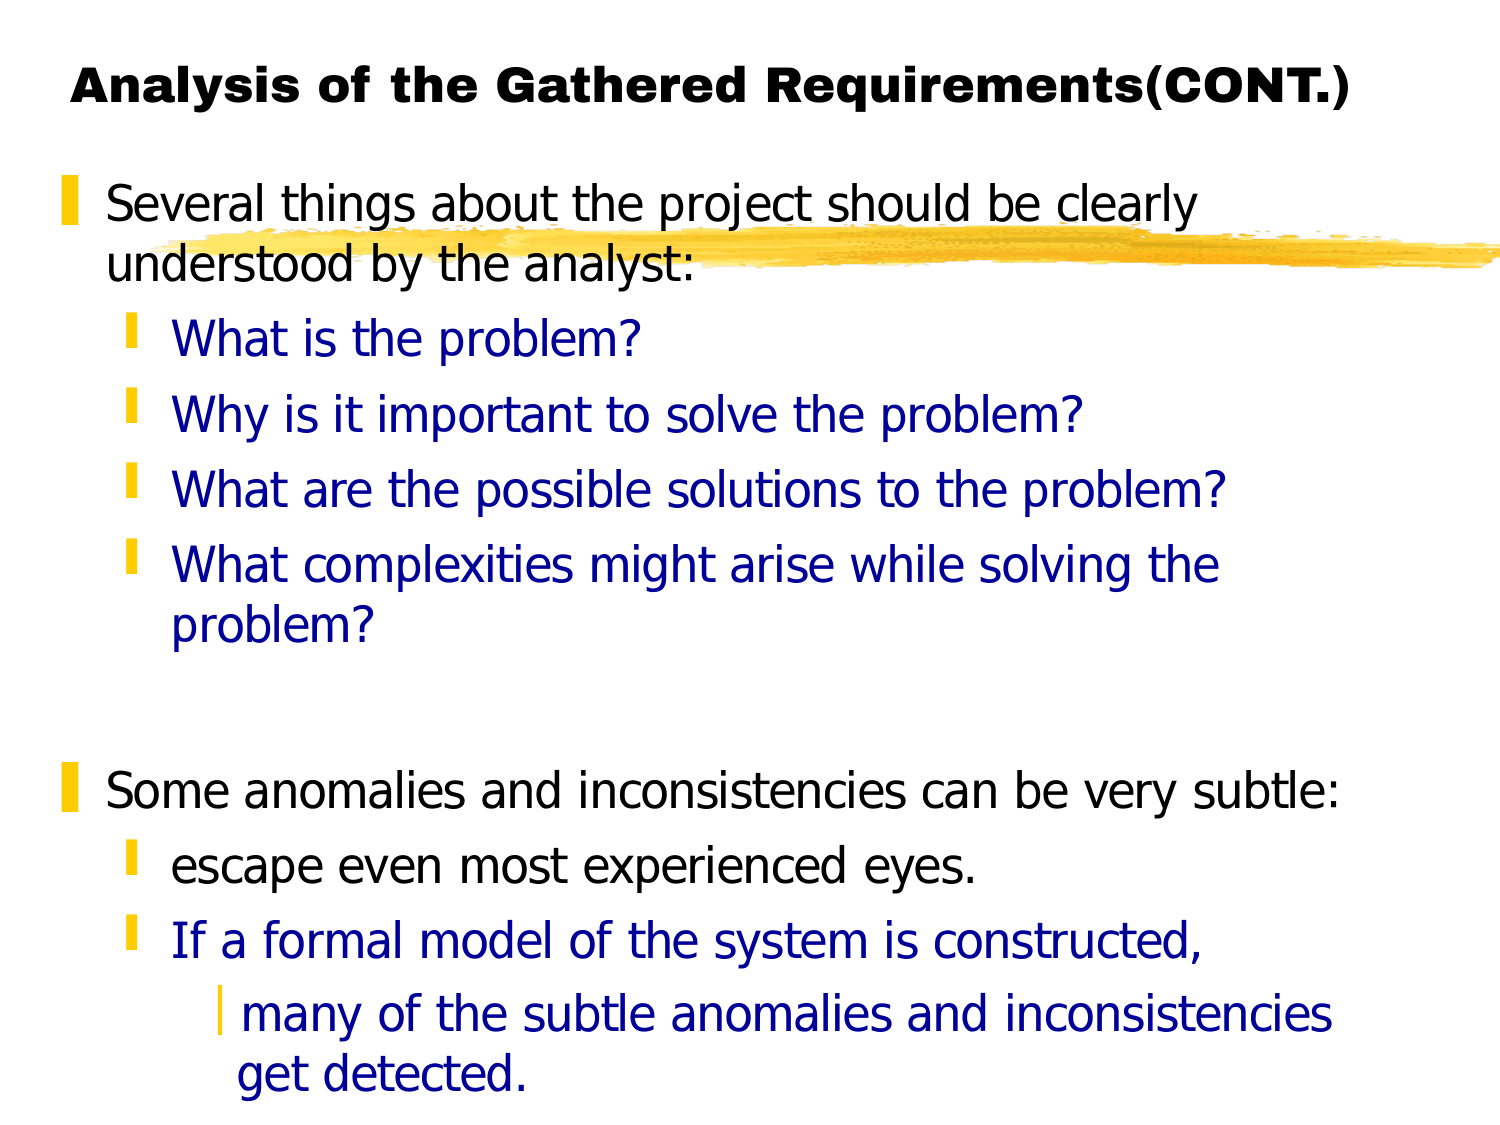

# Analysis of the Gathered Requirements(CONT.)
Several things about the project should be clearly understood by the analyst:
What is the problem?
Why is it important to solve the problem?
What are the possible solutions to the problem?
What complexities might arise while solving the problem?

Some anomalies and inconsistencies can be very subtle:
escape even most experienced eyes.
If a formal model of the system is constructed,
many of the subtle anomalies and inconsistencies get detected.

15